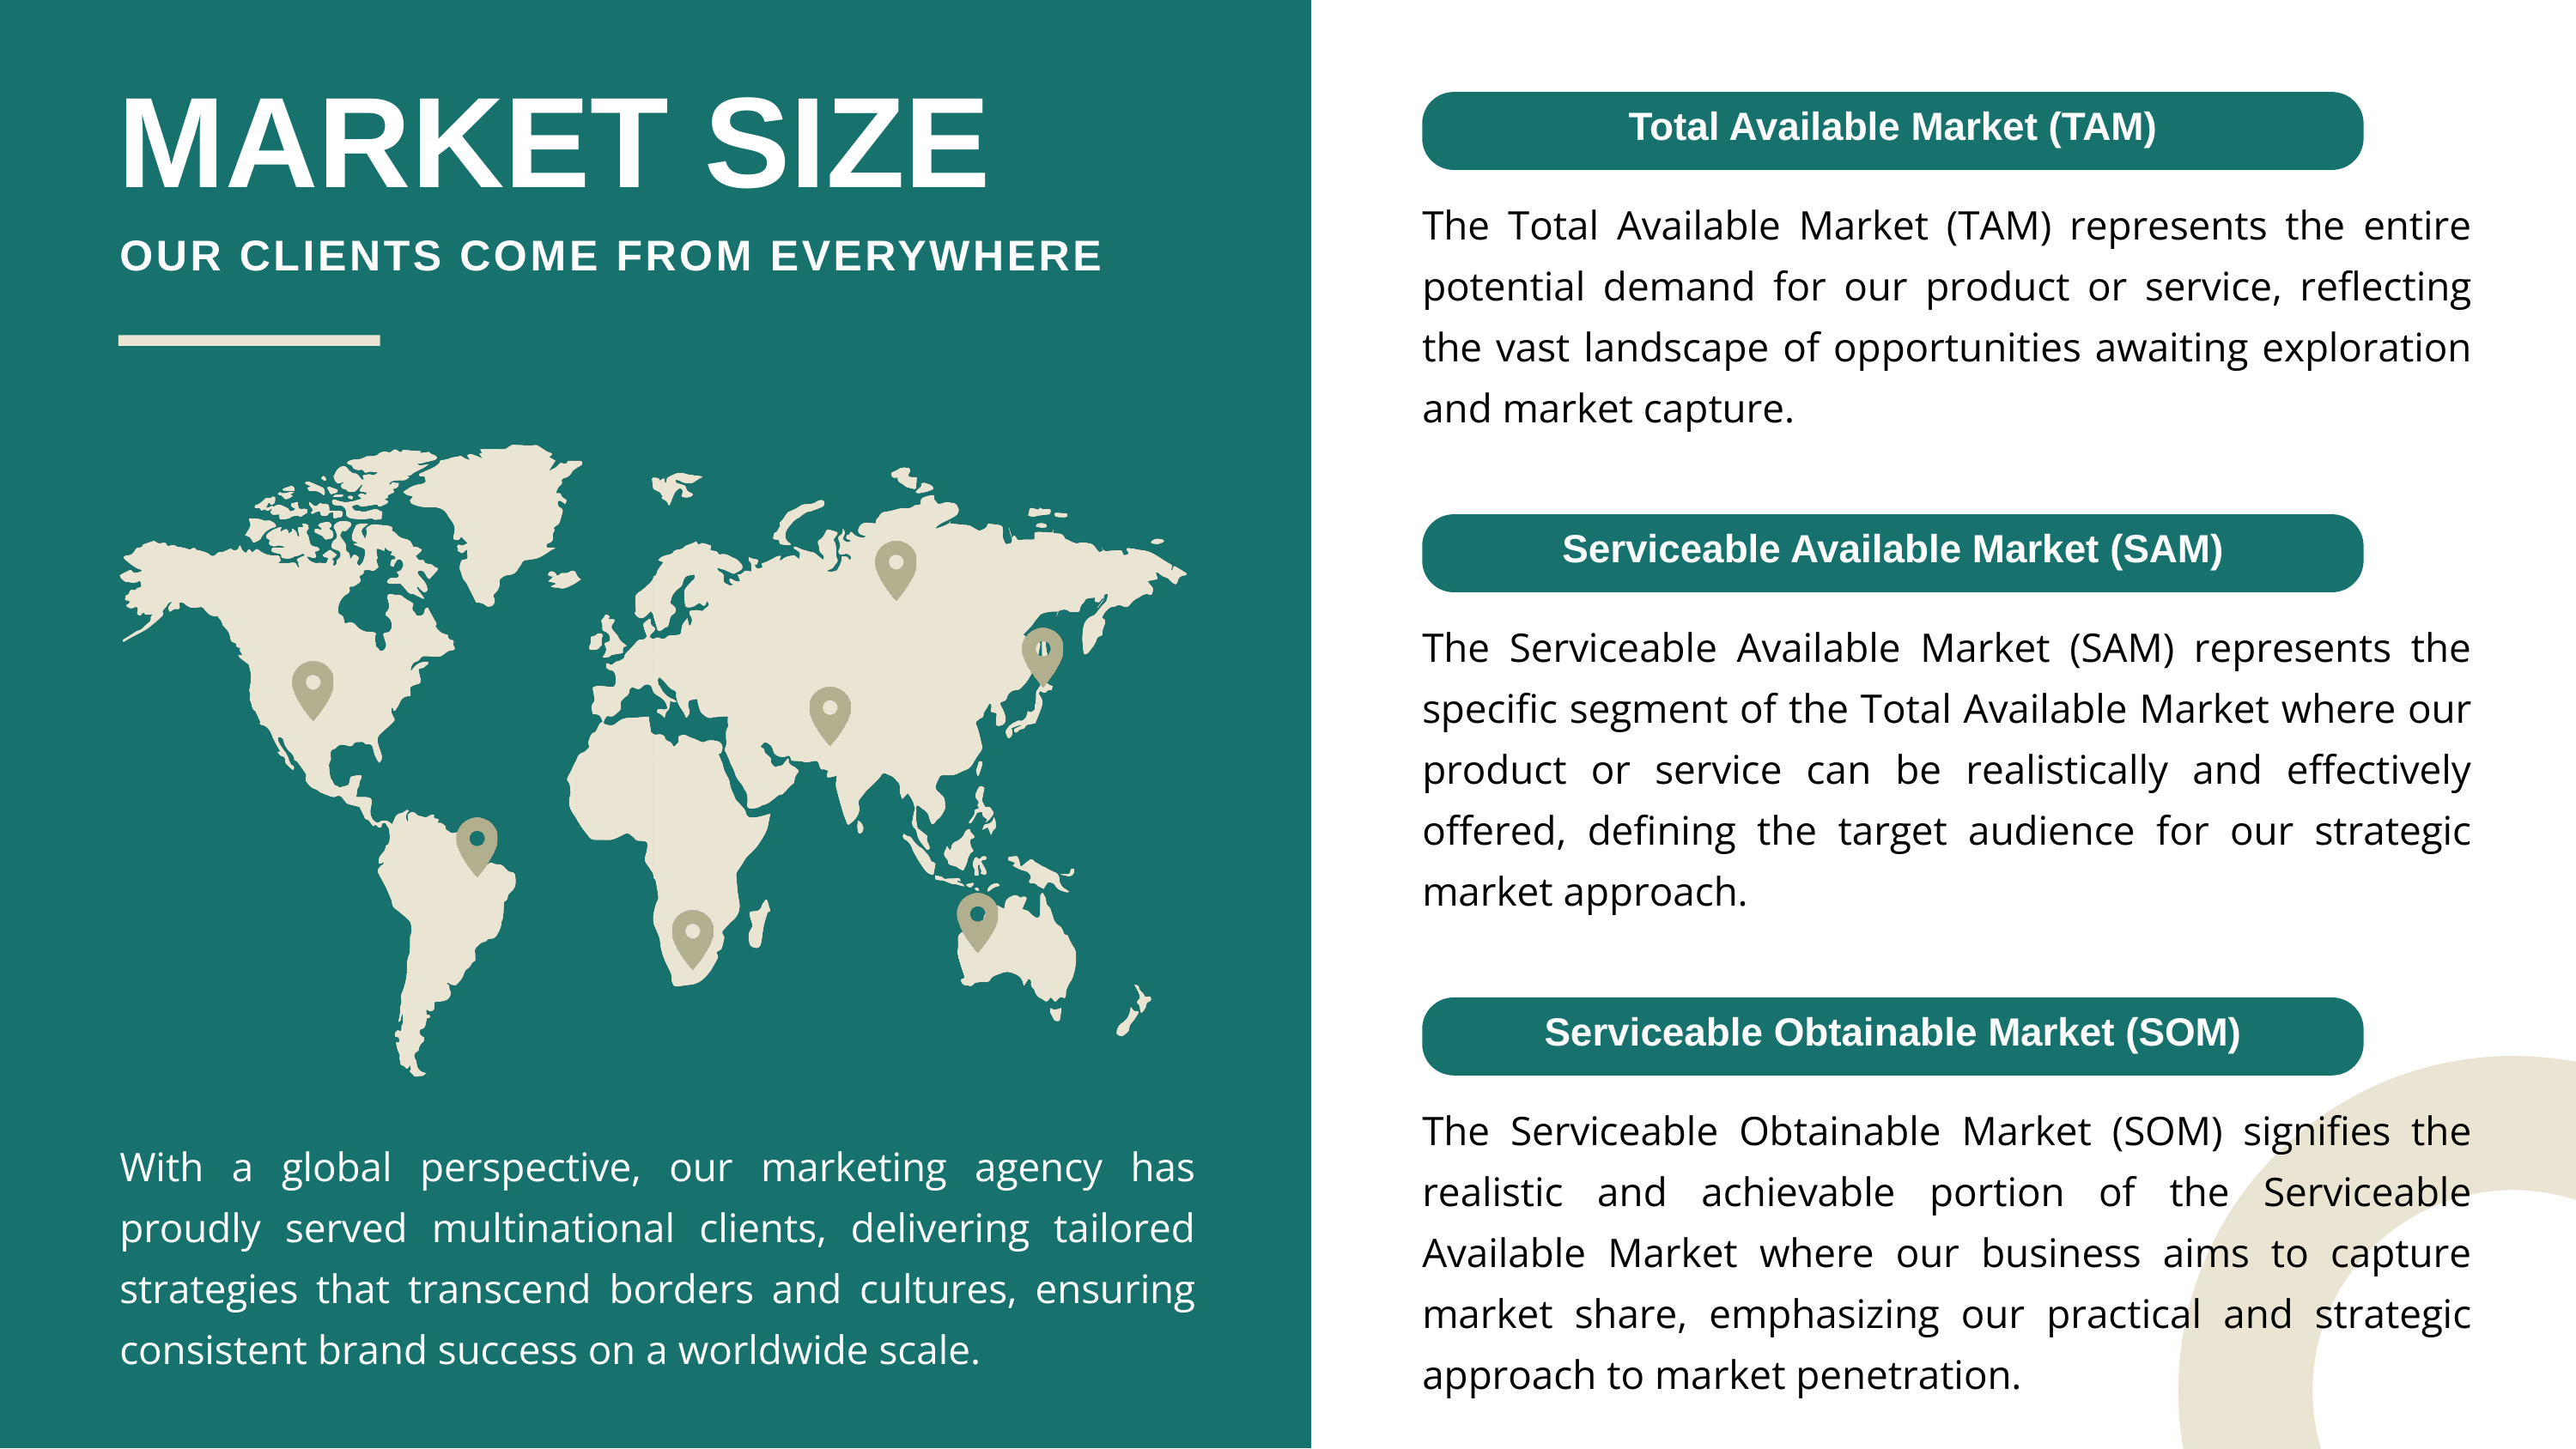

MARKET SIZE

Total Available Market (TAM)
The Total Available Market (TAM) represents the entire potential demand for our product or service, reflecting the vast landscape of opportunities awaiting exploration and market capture.
OUR CLIENTS COME FROM EVERYWHERE

Serviceable Available Market (SAM)

The Serviceable Available Market (SAM) represents the specific segment of the Total Available Market where our product or service can be realistically and effectively offered, defining the target audience for our strategic market approach.

Serviceable Obtainable Market (SOM)
The Serviceable Obtainable Market (SOM) signifies the realistic and achievable portion of the Serviceable Available Market where our business aims to capture market share, emphasizing our practical and strategic approach to market penetration.

With a global perspective, our marketing agency has proudly served multinational clients, delivering tailored strategies that transcend borders and cultures, ensuring consistent brand success on a worldwide scale.